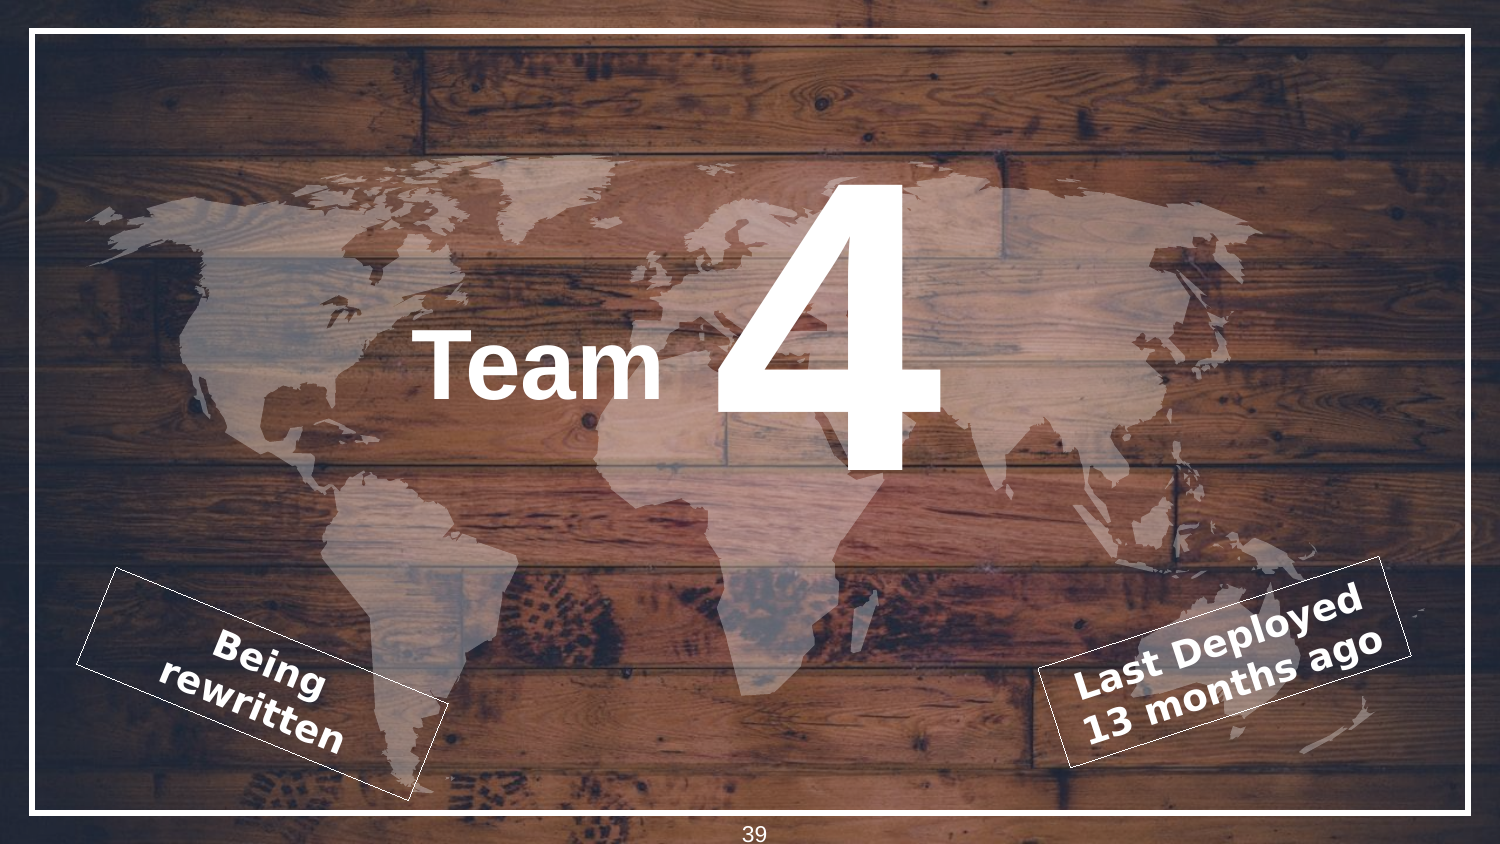

4

Team
Last Deployed 13 months ago
Being rewritten
39